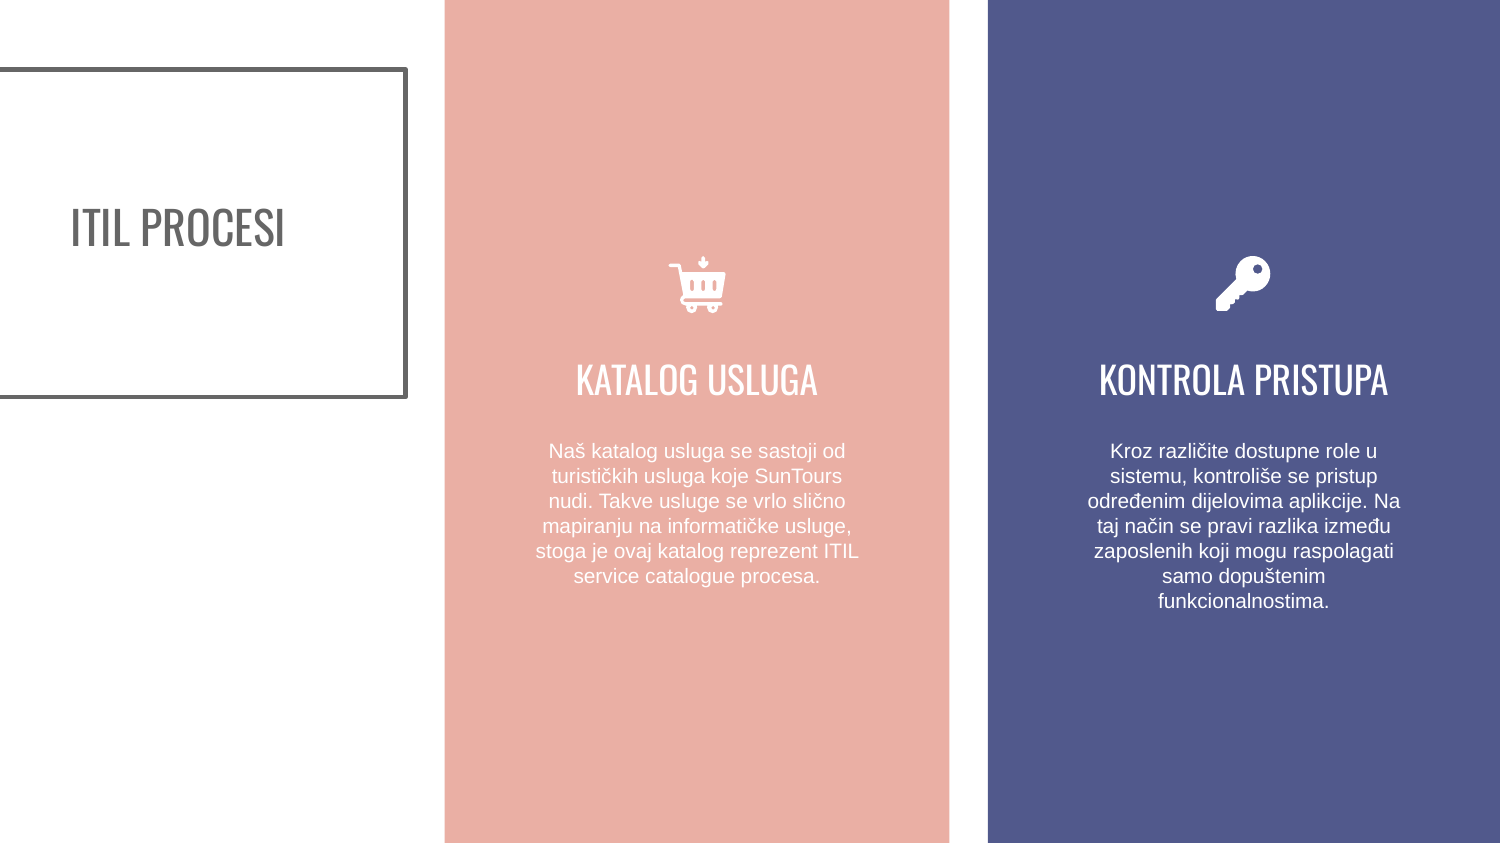

ITIL PROCESI

# KATALOG USLUGA
KONTROLA PRISTUPA
Kroz različite dostupne role u sistemu, kontroliše se pristup određenim dijelovima aplikcije. Na taj način se pravi razlika između zaposlenih koji mogu raspolagati samo dopuštenim funkcionalnostima.
Naš katalog usluga se sastoji od turističkih usluga koje SunTours nudi. Takve usluge se vrlo slično mapiranju na informatičke usluge, stoga je ovaj katalog reprezent ITIL service catalogue procesa.